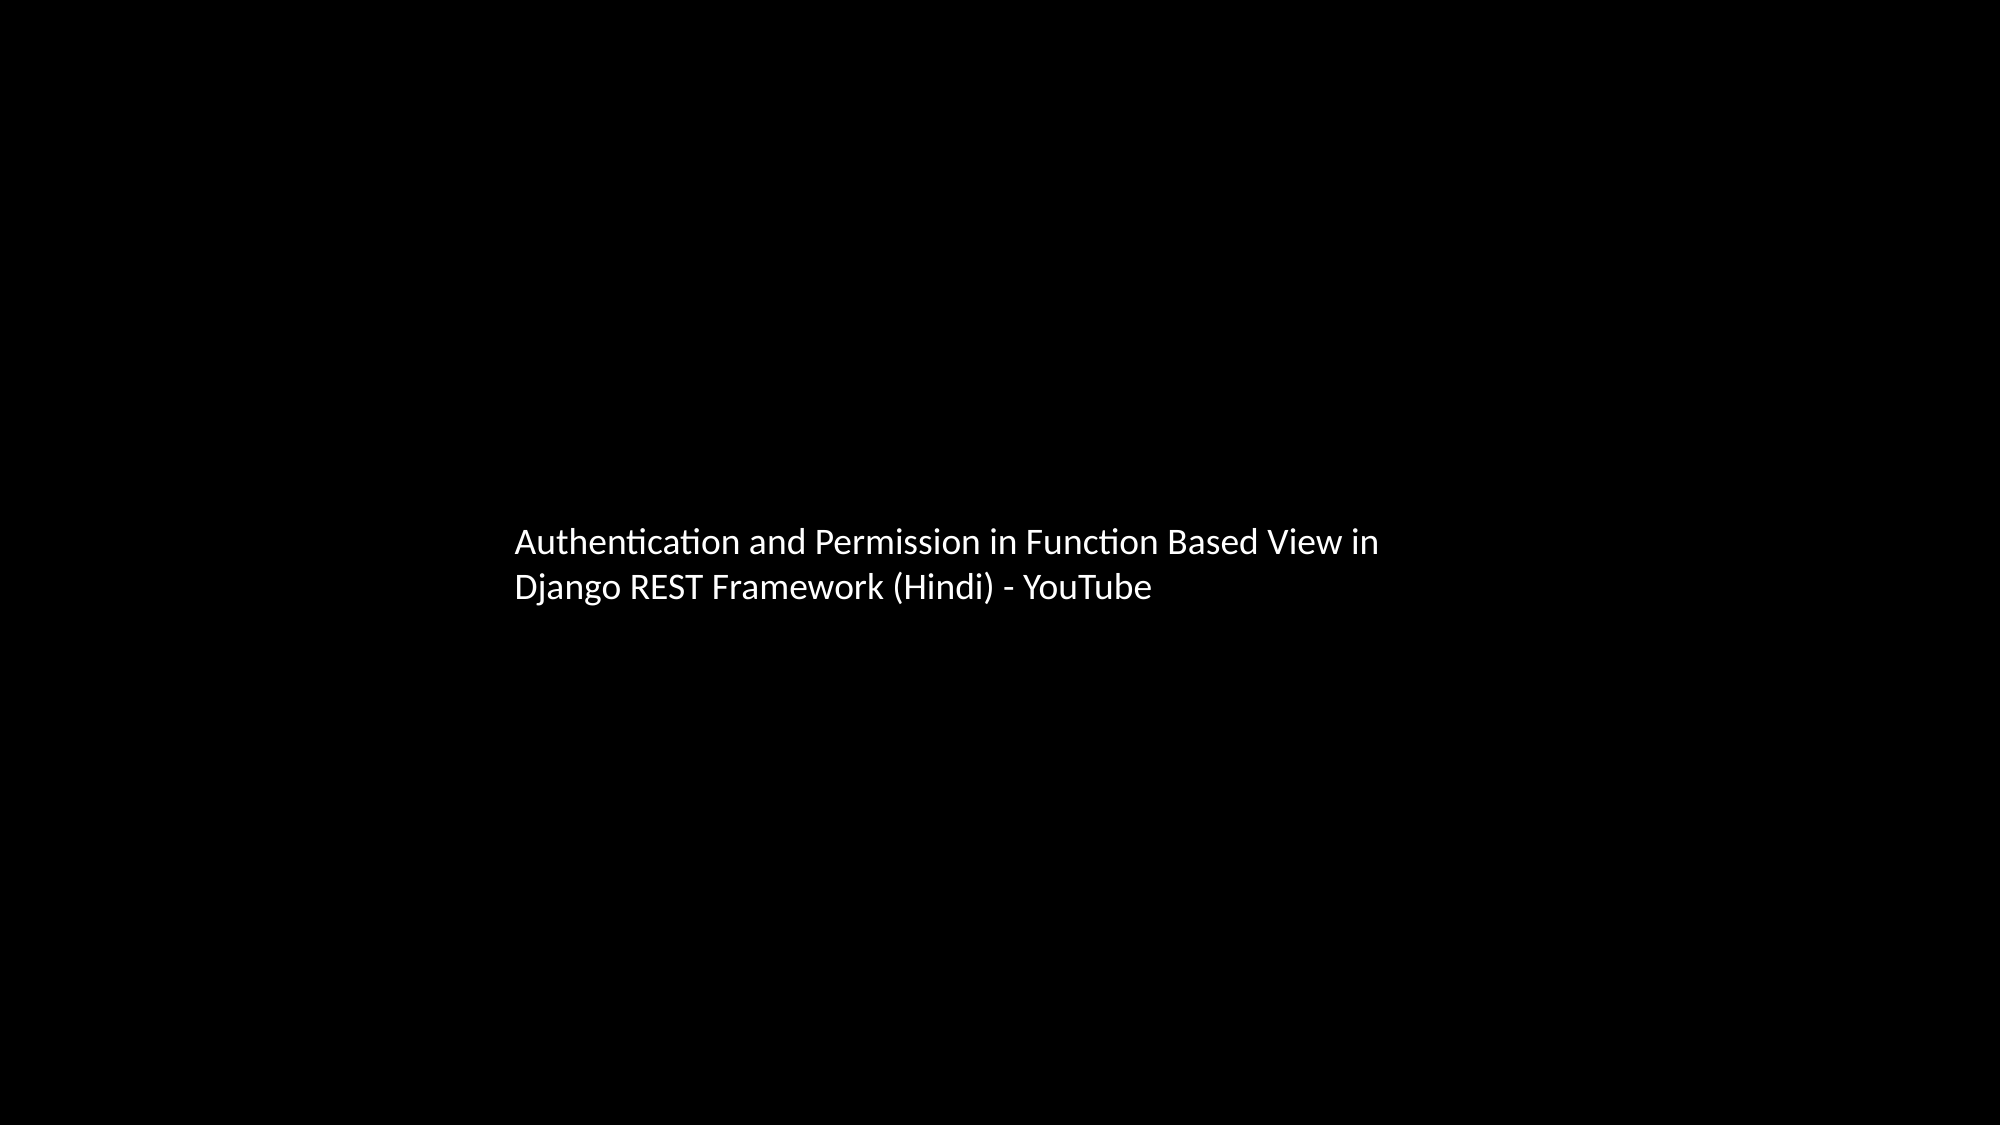

Authentication and Permission in Function Based View in Django REST Framework (Hindi) - YouTube